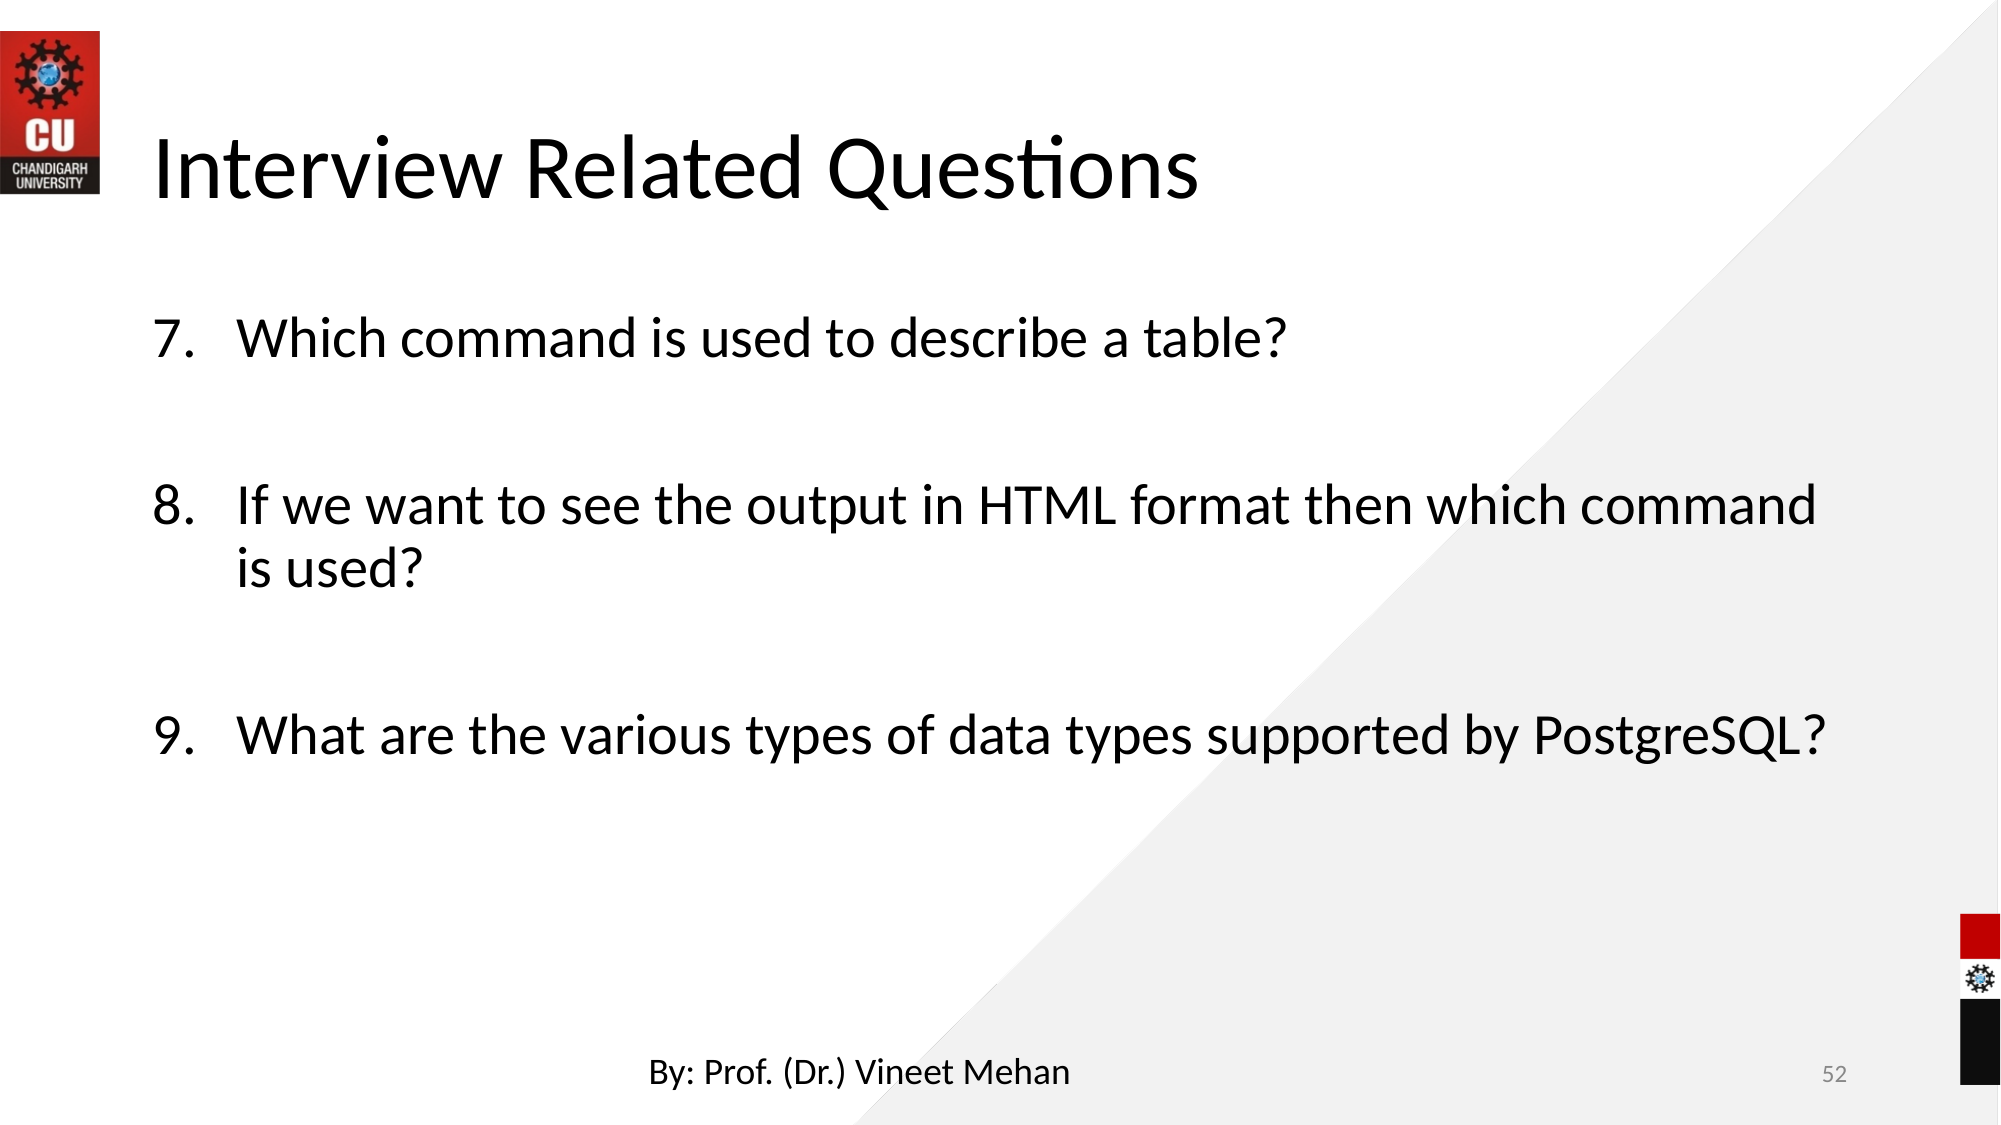

# Interview Related Questions
Which command is used to describe a table?

If we want to see the output in HTML format then which command is used?

What are the various types of data types supported by PostgreSQL?
52